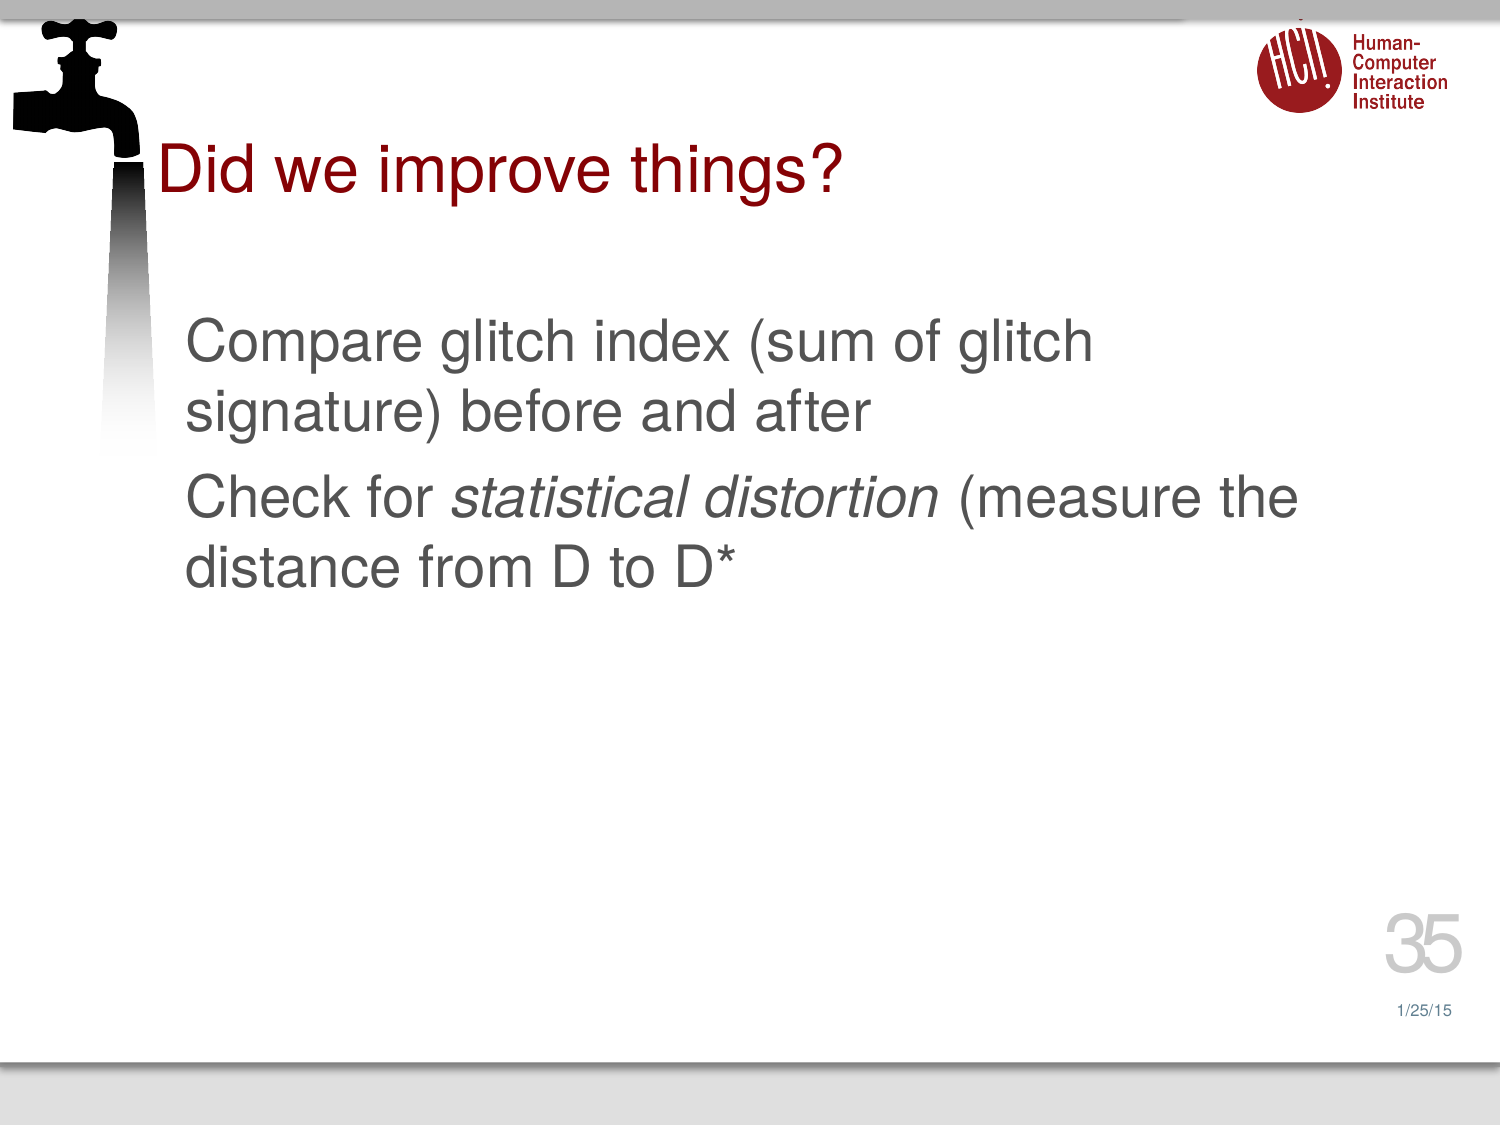

# Did we improve things?
Compare glitch index (sum of glitch signature) before and after
Check for statistical distortion (measure the distance from D to D*
35
1/25/15